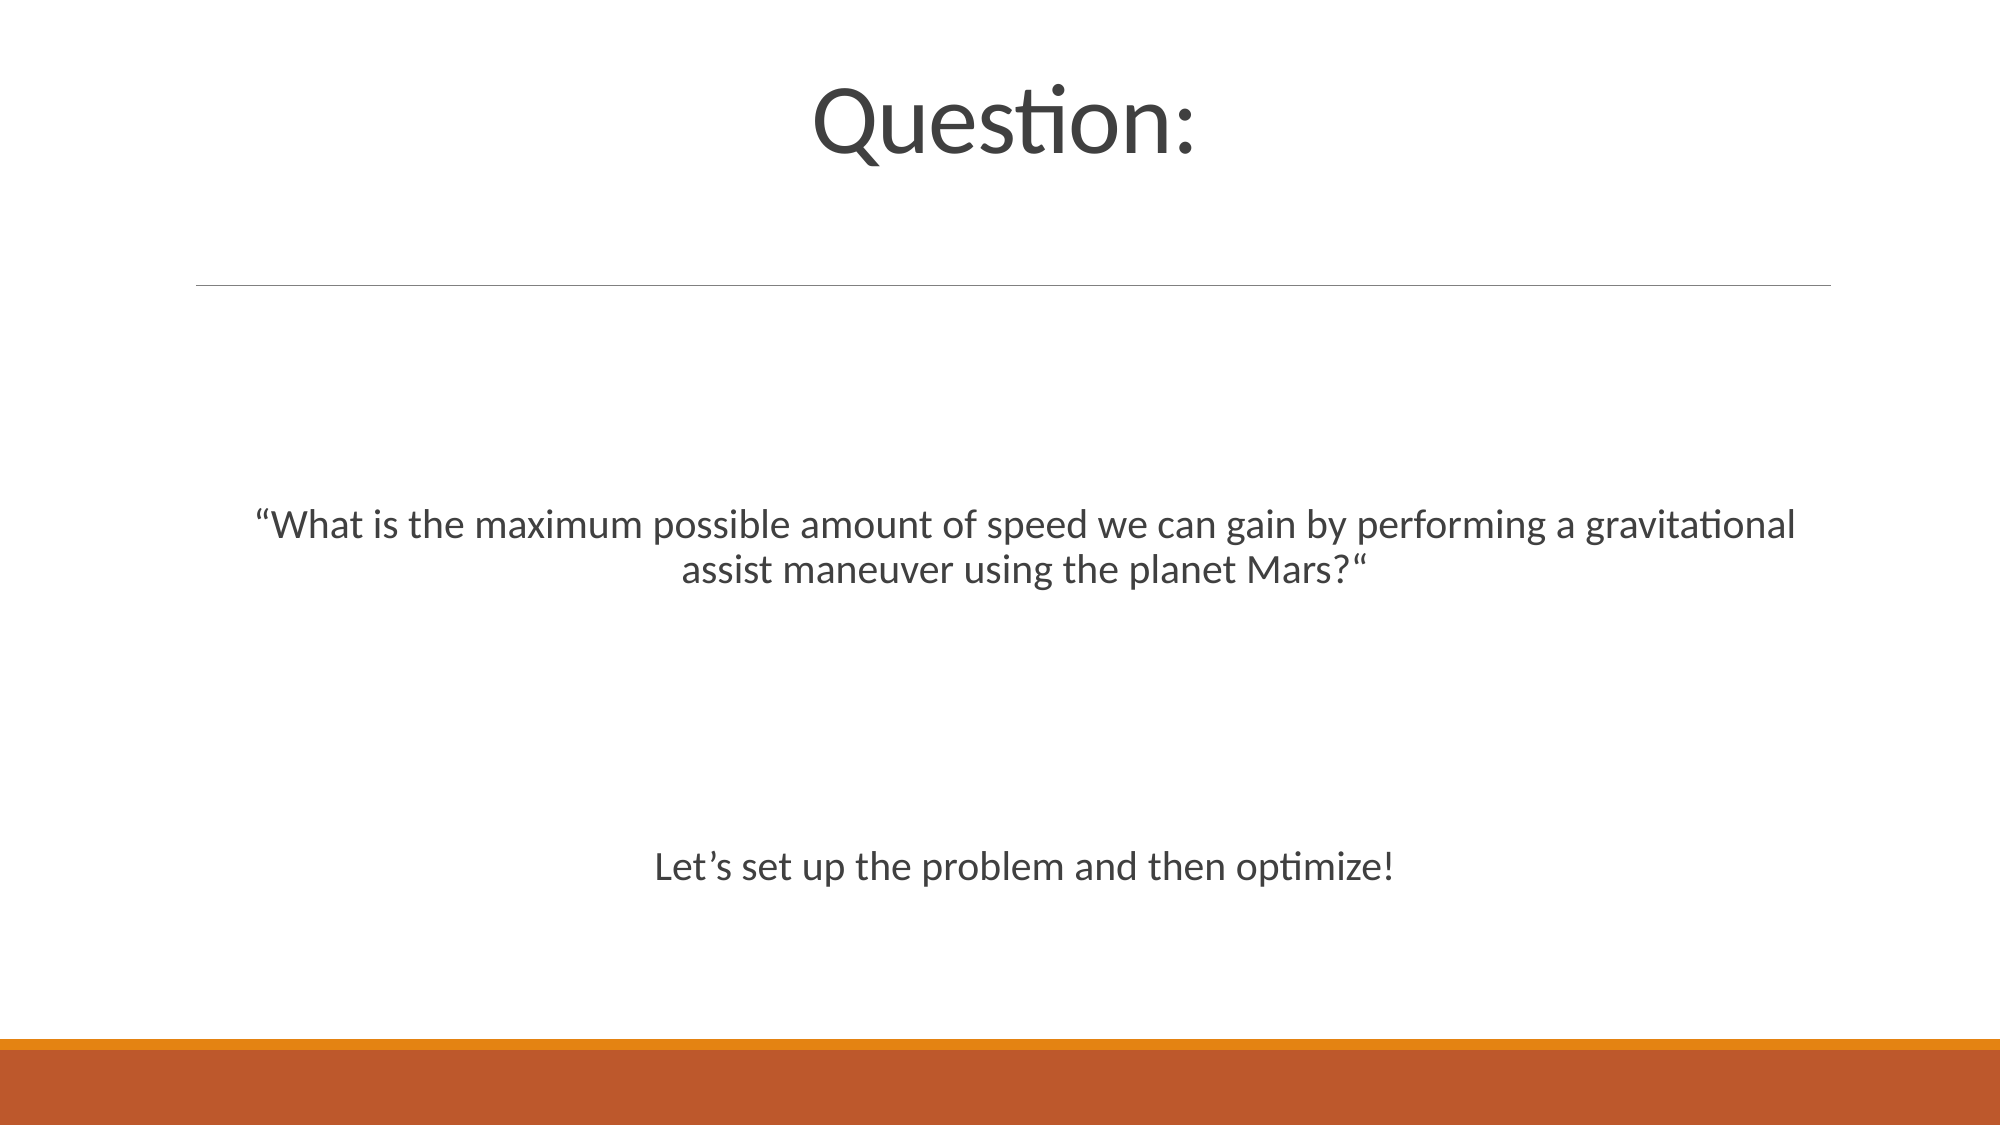

# Question:
“What is the maximum possible amount of speed we can gain by performing a gravitational assist maneuver using the planet Mars?“

Let’s set up the problem and then optimize!